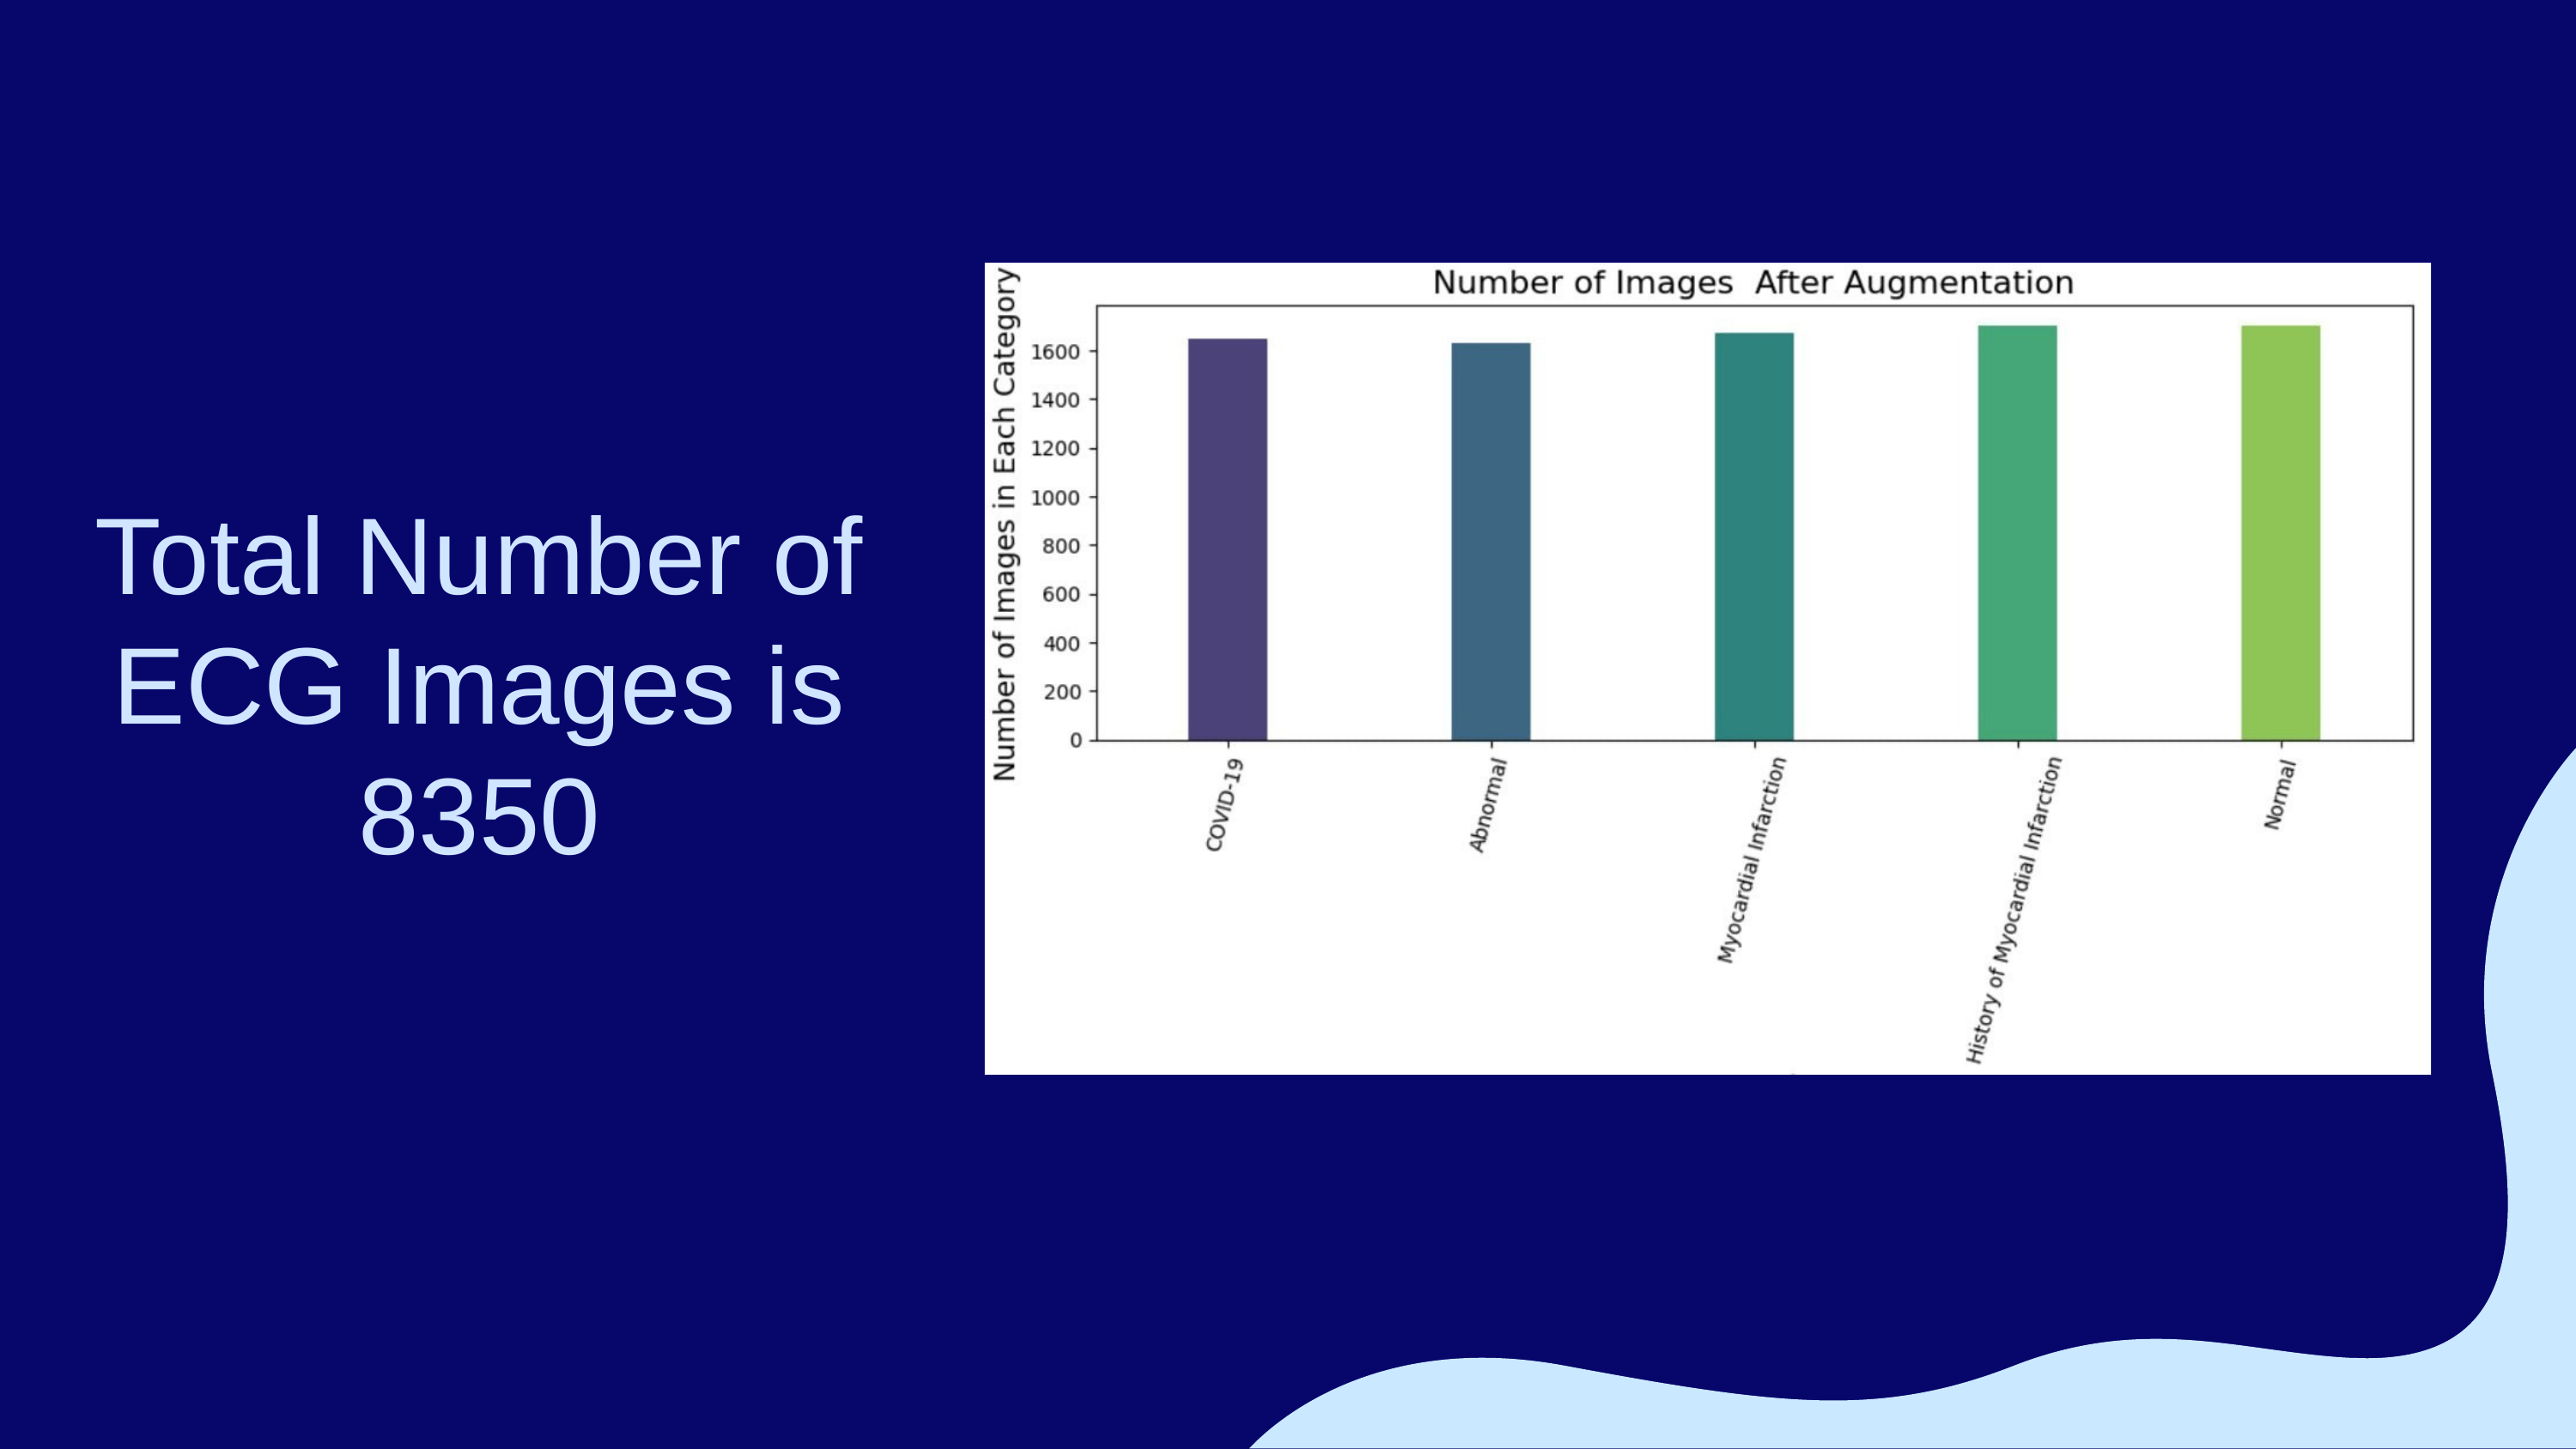

Total Number of ECG Images is 8350